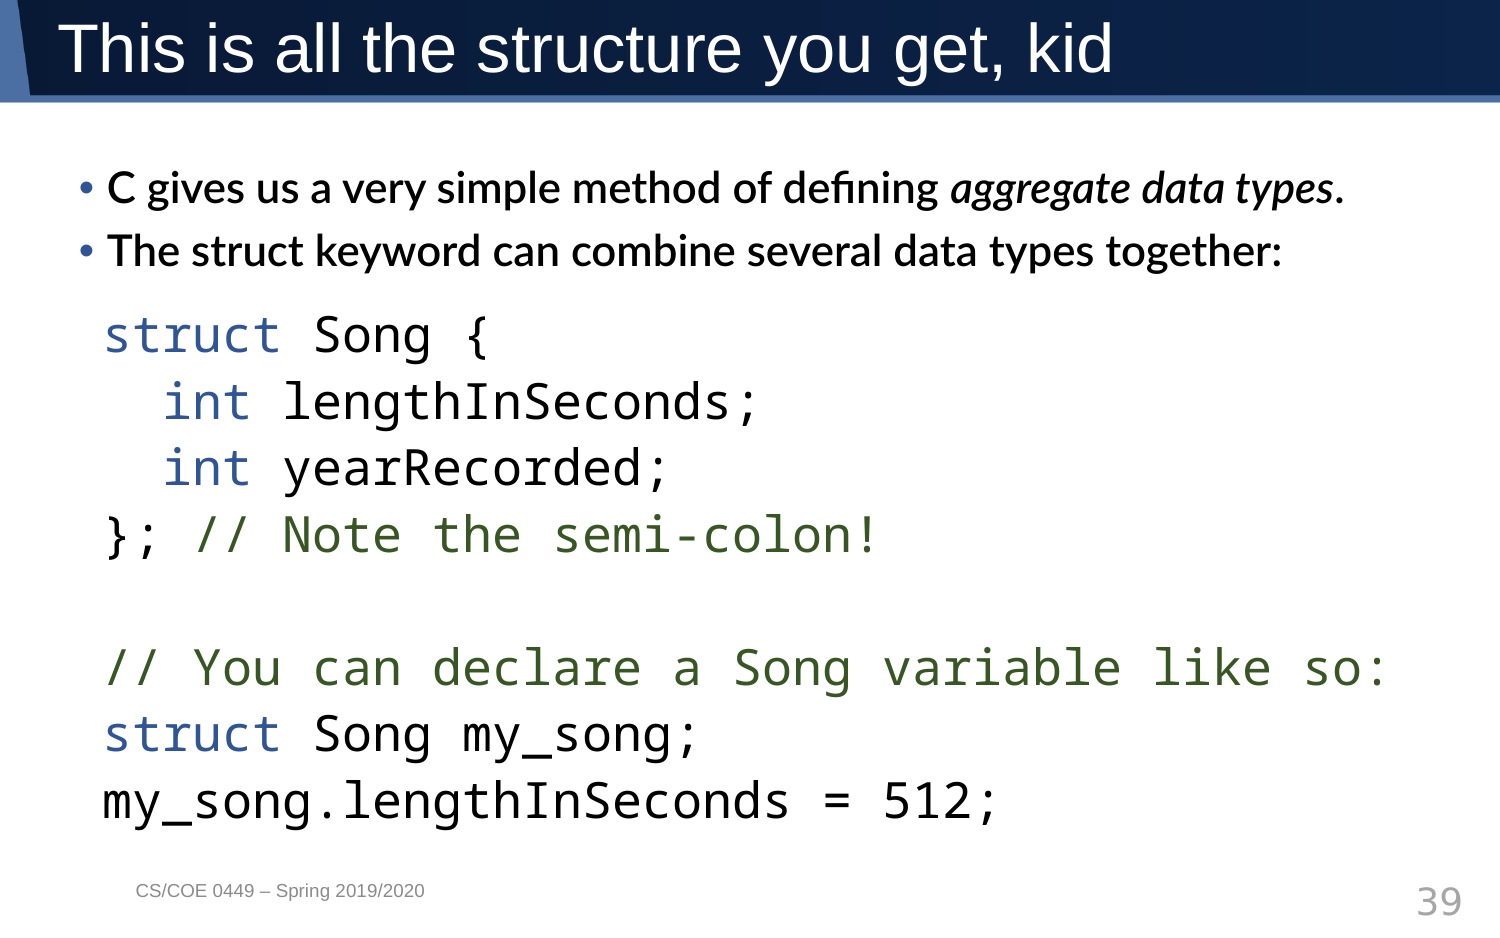

# This is all the structure you get, kid
C gives us a very simple method of defining aggregate data types.
The struct keyword can combine several data types together:
  struct Song {
    int lengthInSeconds;
    int yearRecorded;
  }; // Note the semi-colon!

  // You can declare a Song variable like so:
  struct Song my_song;
  my_song.lengthInSeconds = 512;
CS/COE 0449 – Spring 2019/2020
39